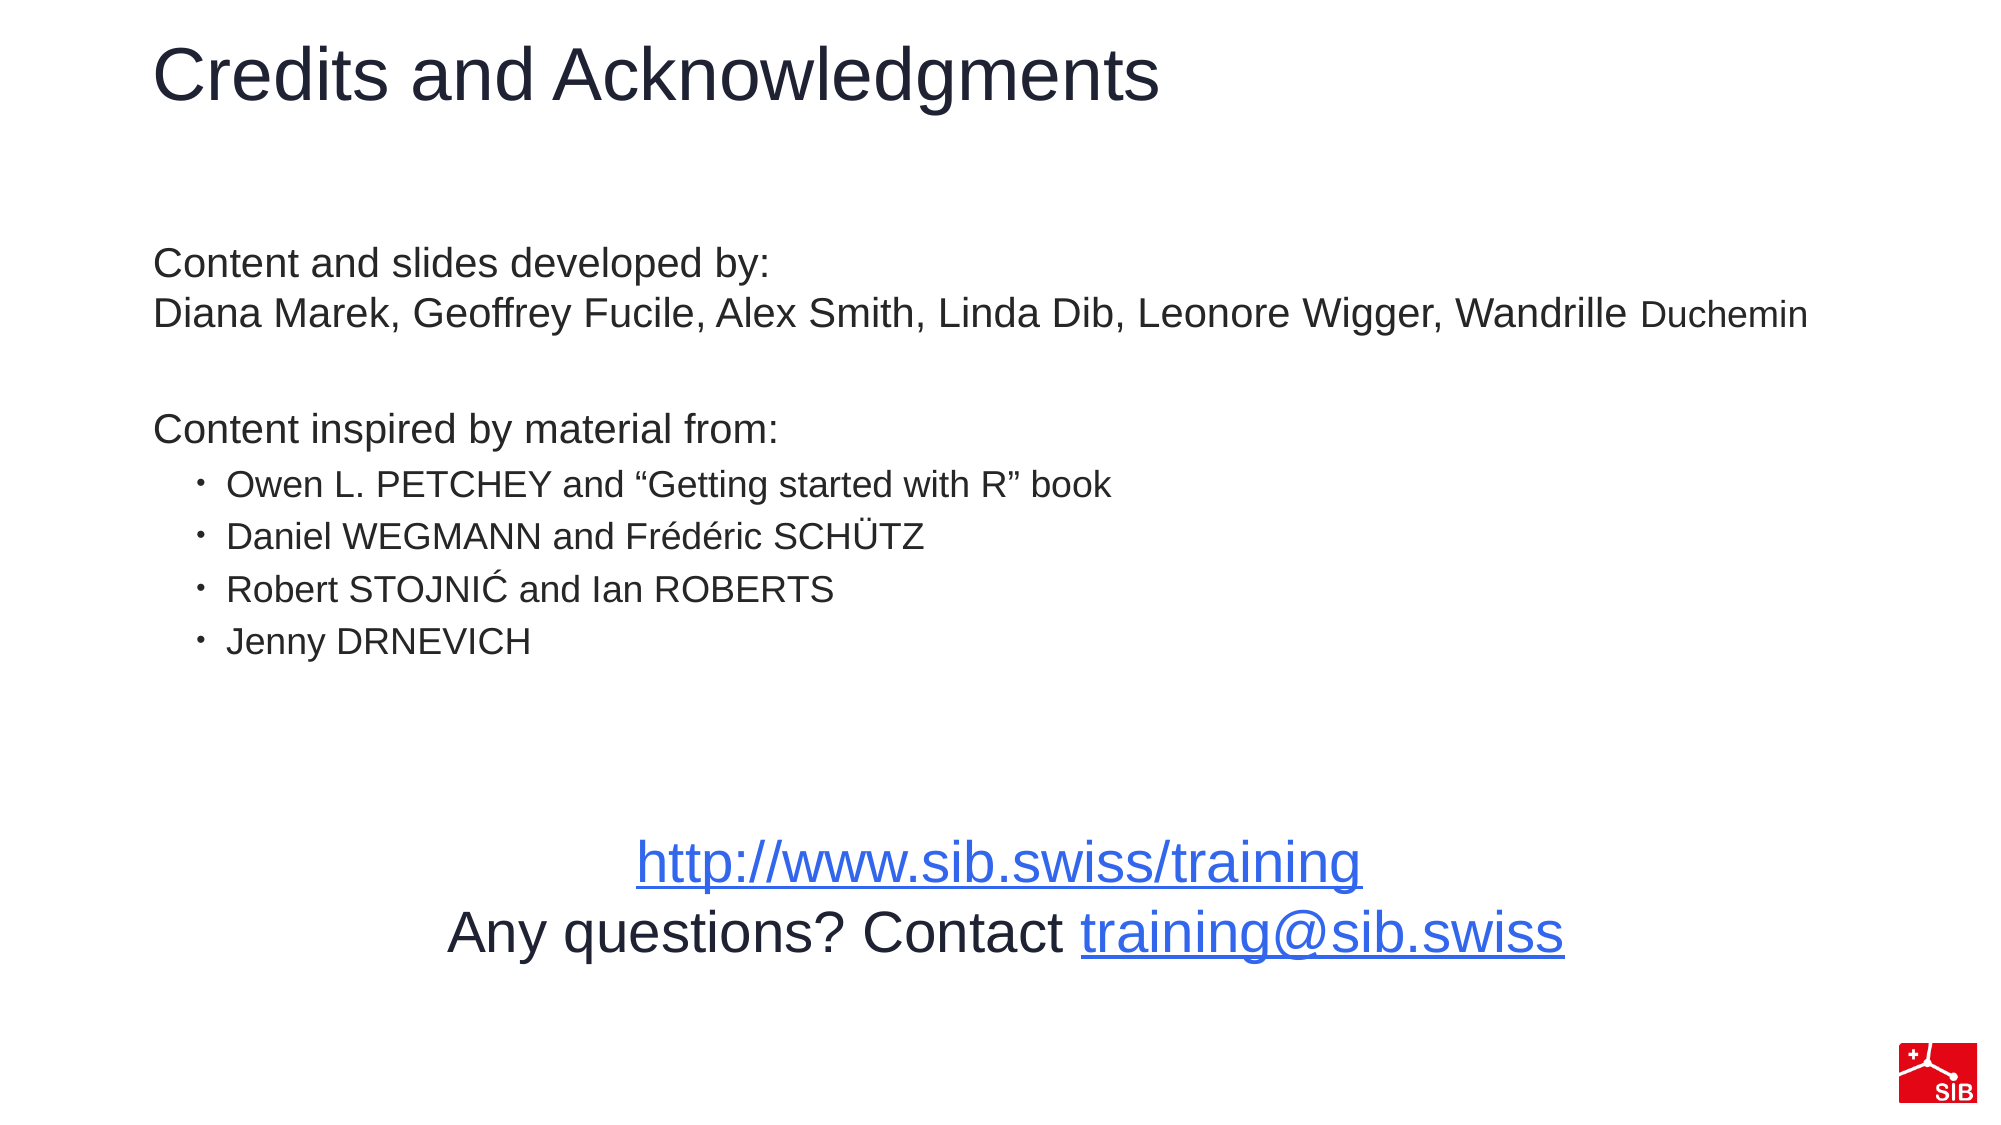

# Credits and Acknowledgments

Content and slides developed by:
Diana Marek, Geoffrey Fucile, Alex Smith, Linda Dib, Leonore Wigger, Wandrille Duchemin

Content inspired by material from:
Owen L. PETCHEY and “Getting started with R” book
Daniel WEGMANN and Frédéric SCHÜTZ
Robert STOJNIĆ and Ian ROBERTS
Jenny DRNEVICH

http://www.sib.swiss/training
 Any questions? Contact training@sib.swiss